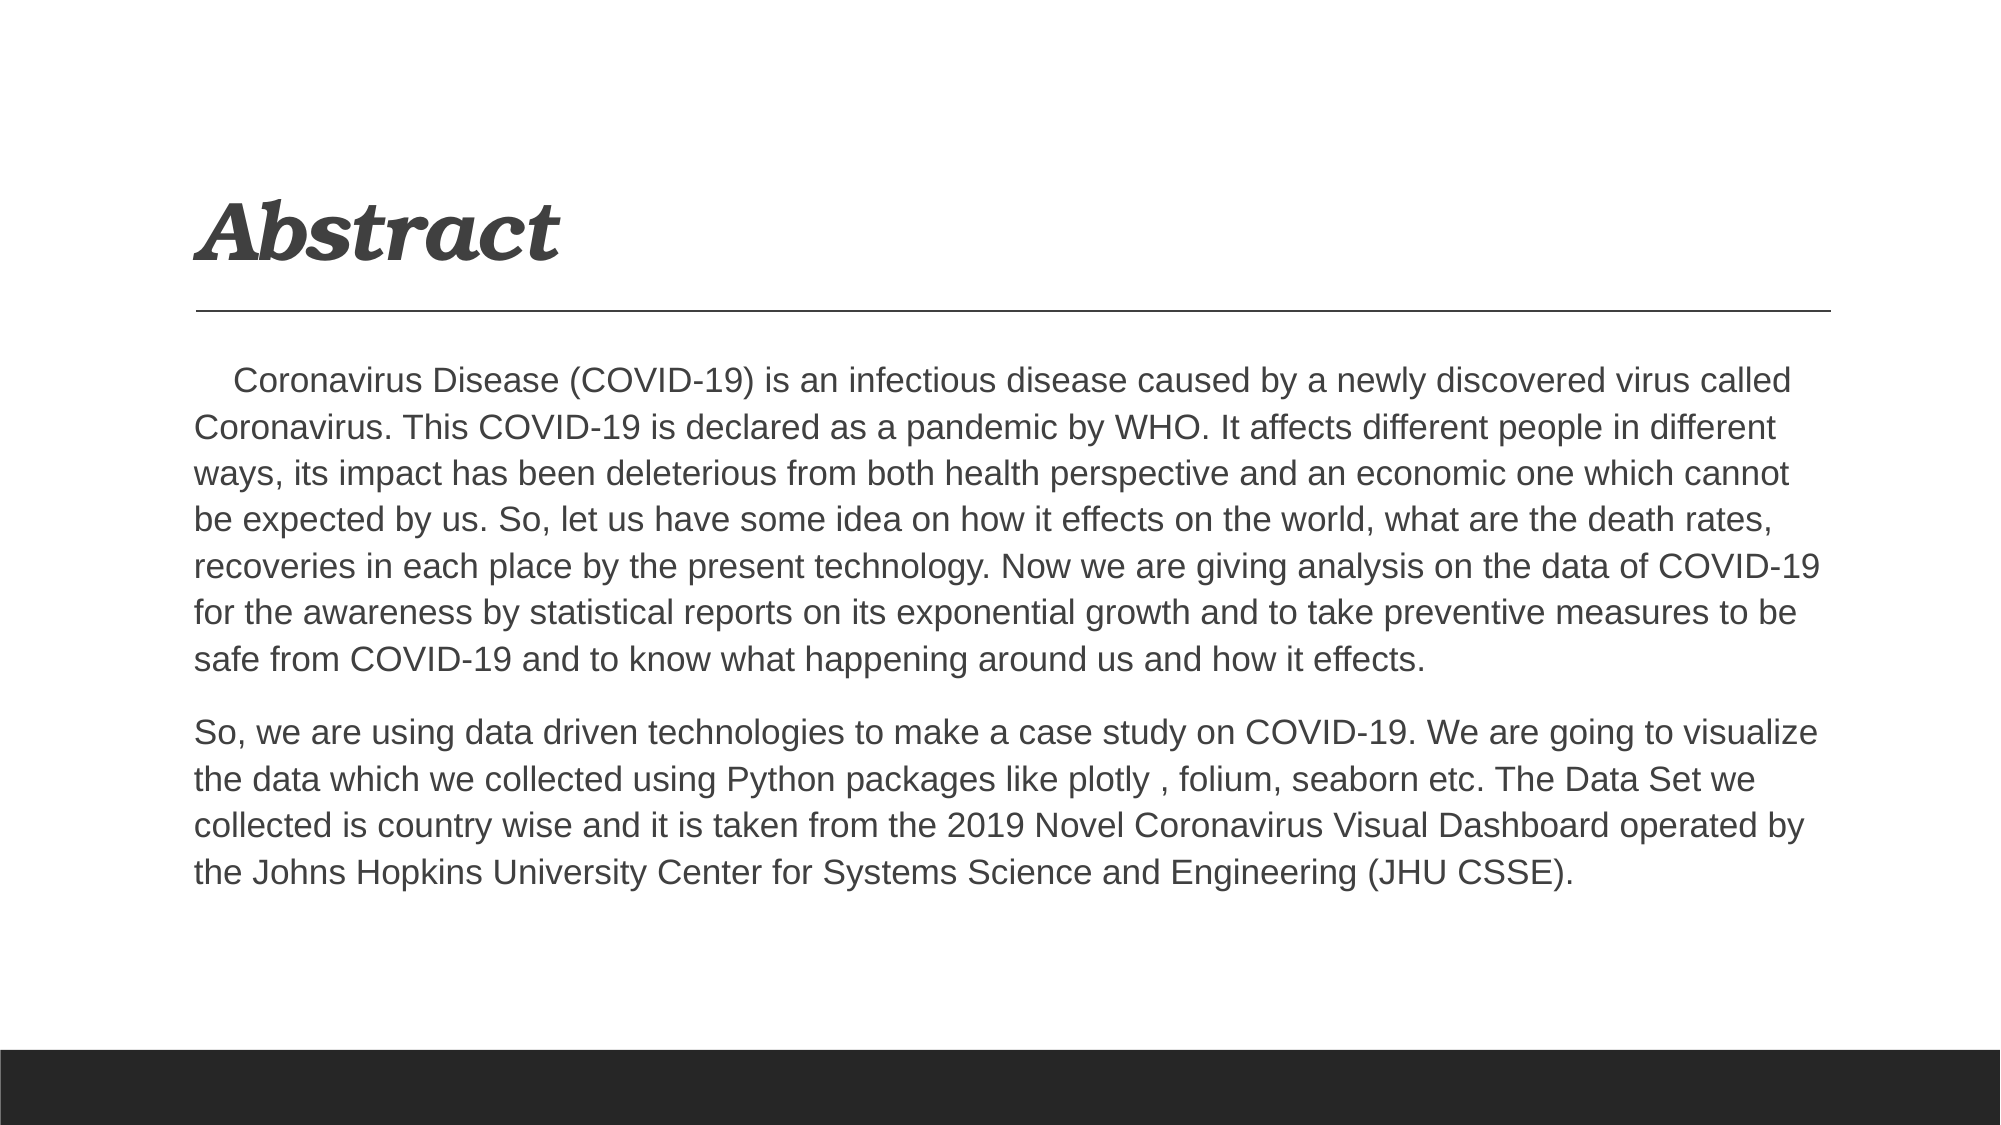

# Abstract
    Coronavirus Disease (COVID-19) is an infectious disease caused by a newly discovered virus called Coronavirus. This COVID-19 is declared as a pandemic by WHO. It affects different people in different ways, its impact has been deleterious from both health perspective and an economic one which cannot be expected by us. So, let us have some idea on how it effects on the world, what are the death rates, recoveries in each place by the present technology. Now we are giving analysis on the data of COVID-19 for the awareness by statistical reports on its exponential growth and to take preventive measures to be safe from COVID-19 and to know what happening around us and how it effects.
So, we are using data driven technologies to make a case study on COVID-19. We are going to visualize the data which we collected using Python packages like plotly , folium, seaborn etc. The Data Set we collected is country wise and it is taken from the 2019 Novel Coronavirus Visual Dashboard operated by the Johns Hopkins University Center for Systems Science and Engineering (JHU CSSE).